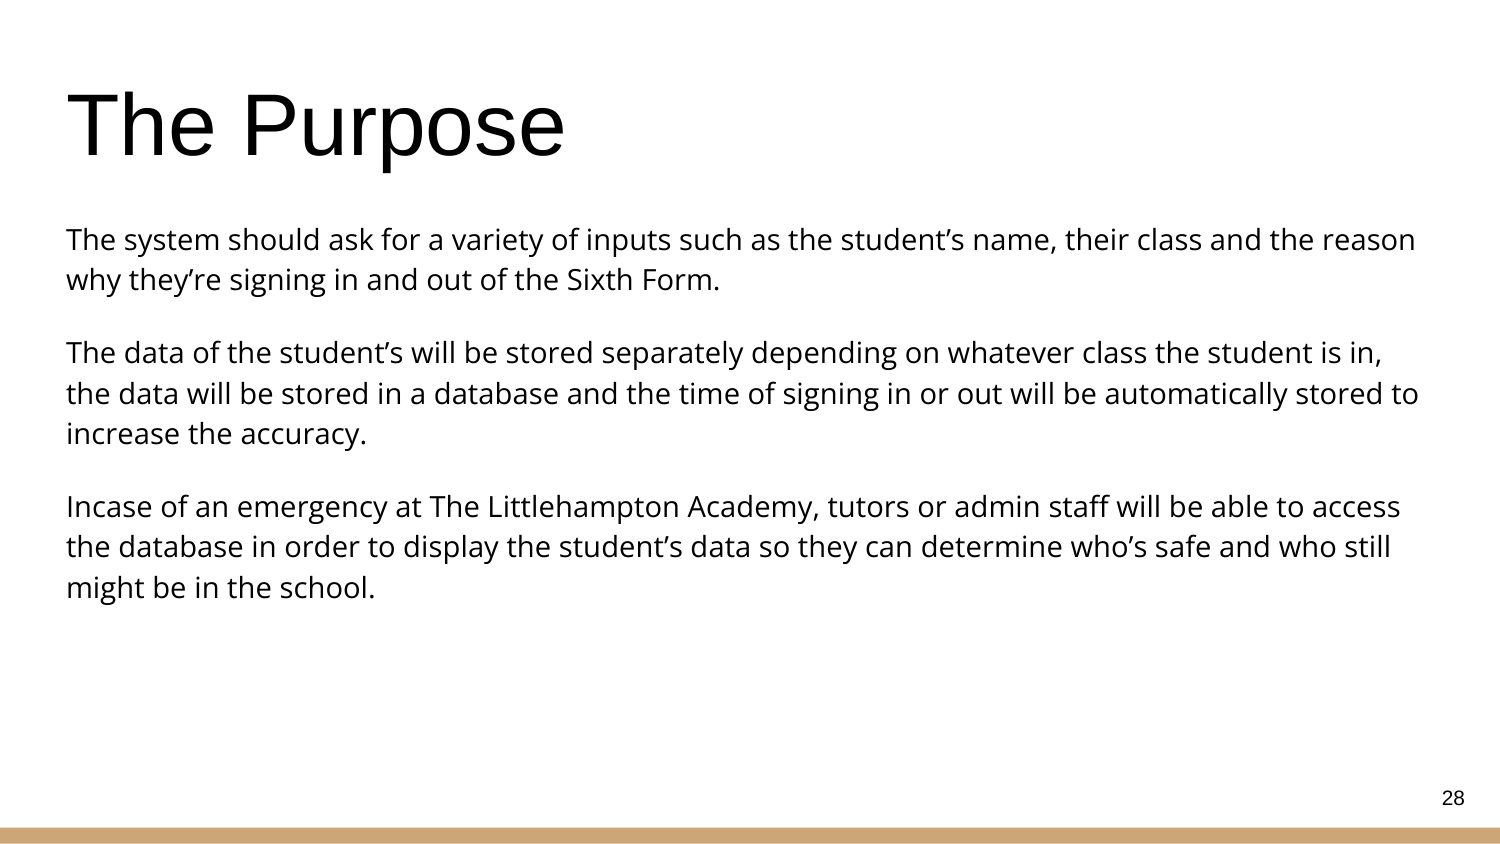

# The Purpose
The system should ask for a variety of inputs such as the student’s name, their class and the reason why they’re signing in and out of the Sixth Form.
The data of the student’s will be stored separately depending on whatever class the student is in, the data will be stored in a database and the time of signing in or out will be automatically stored to increase the accuracy.
Incase of an emergency at The Littlehampton Academy, tutors or admin staff will be able to access the database in order to display the student’s data so they can determine who’s safe and who still might be in the school.

28